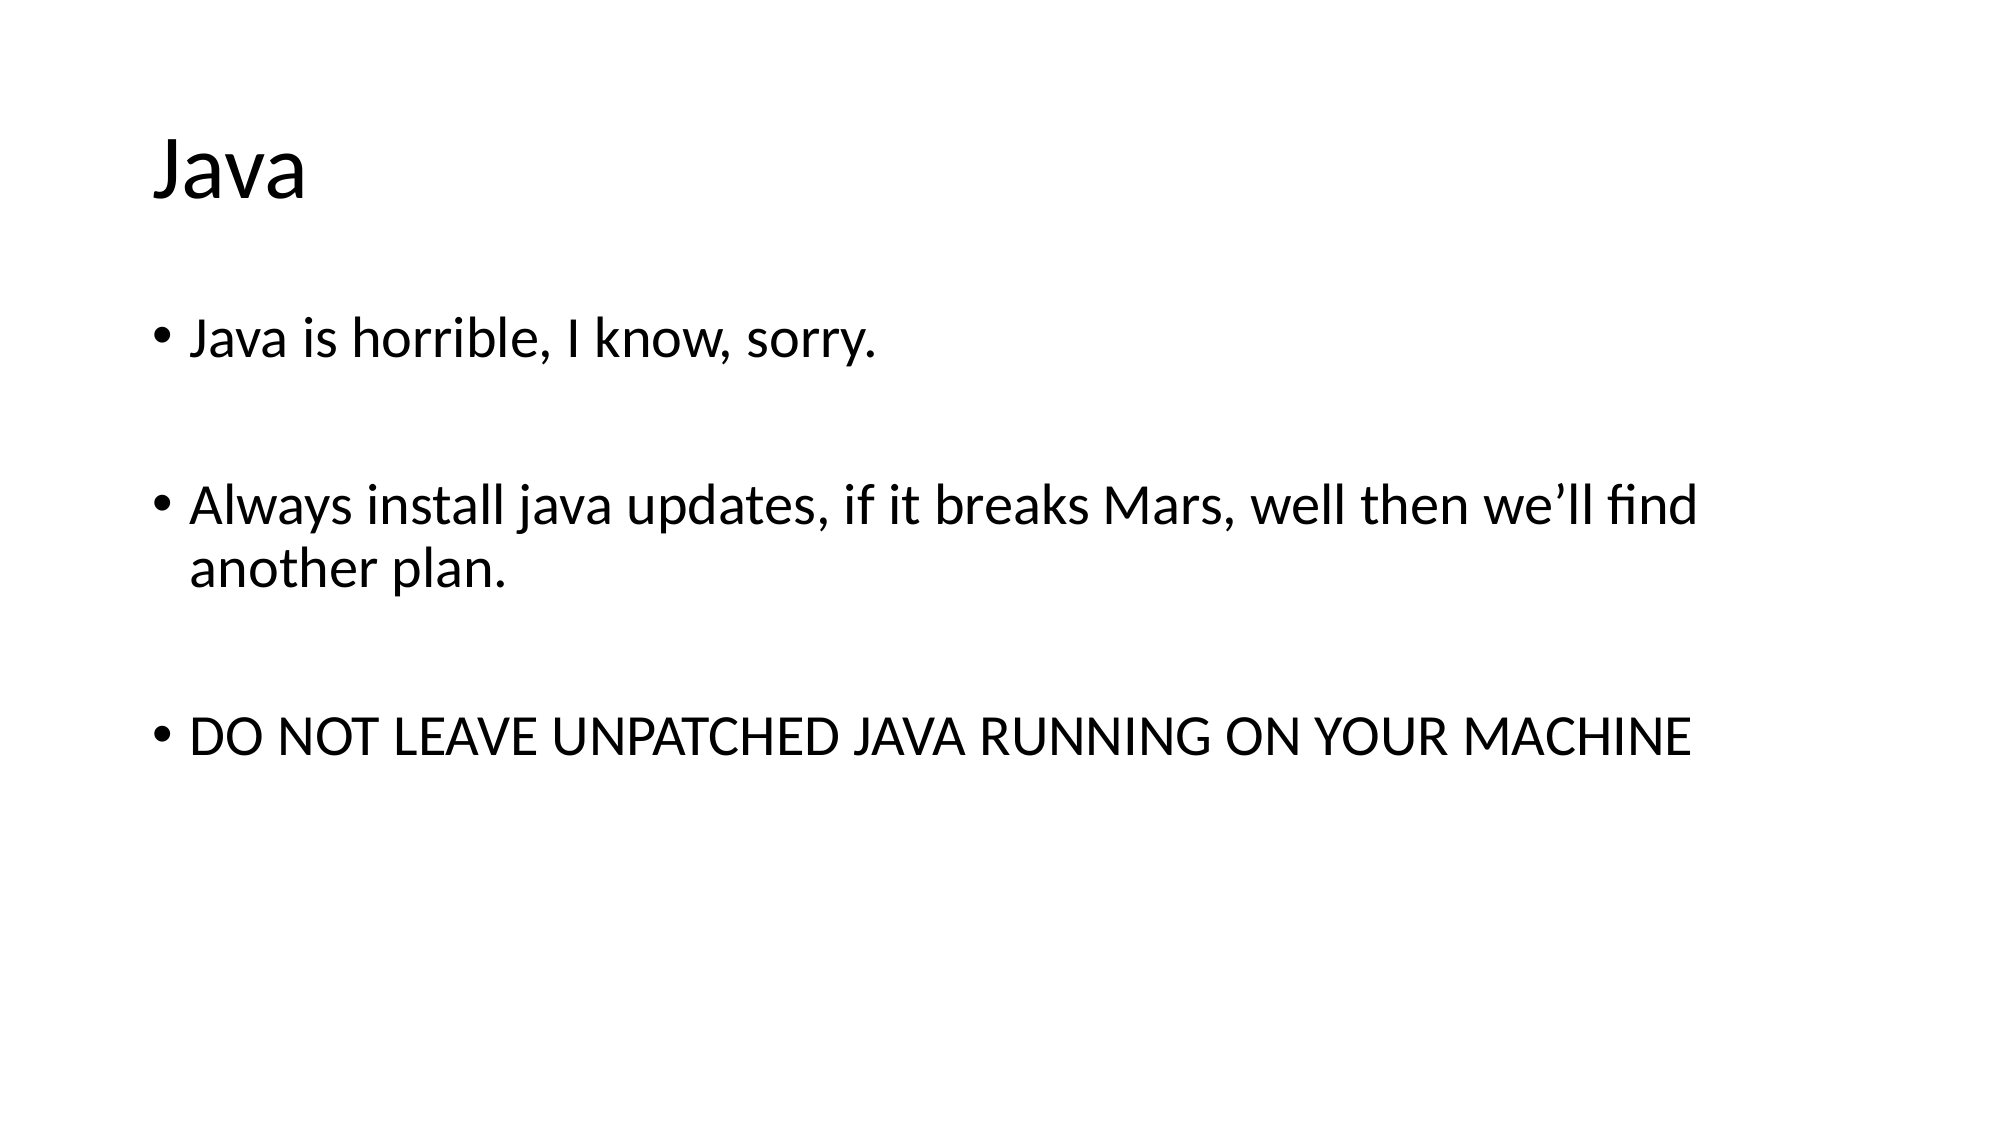

# Java
Java is horrible, I know, sorry.

Always install java updates, if it breaks Mars, well then we’ll find another plan.

DO NOT LEAVE UNPATCHED JAVA RUNNING ON YOUR MACHINE